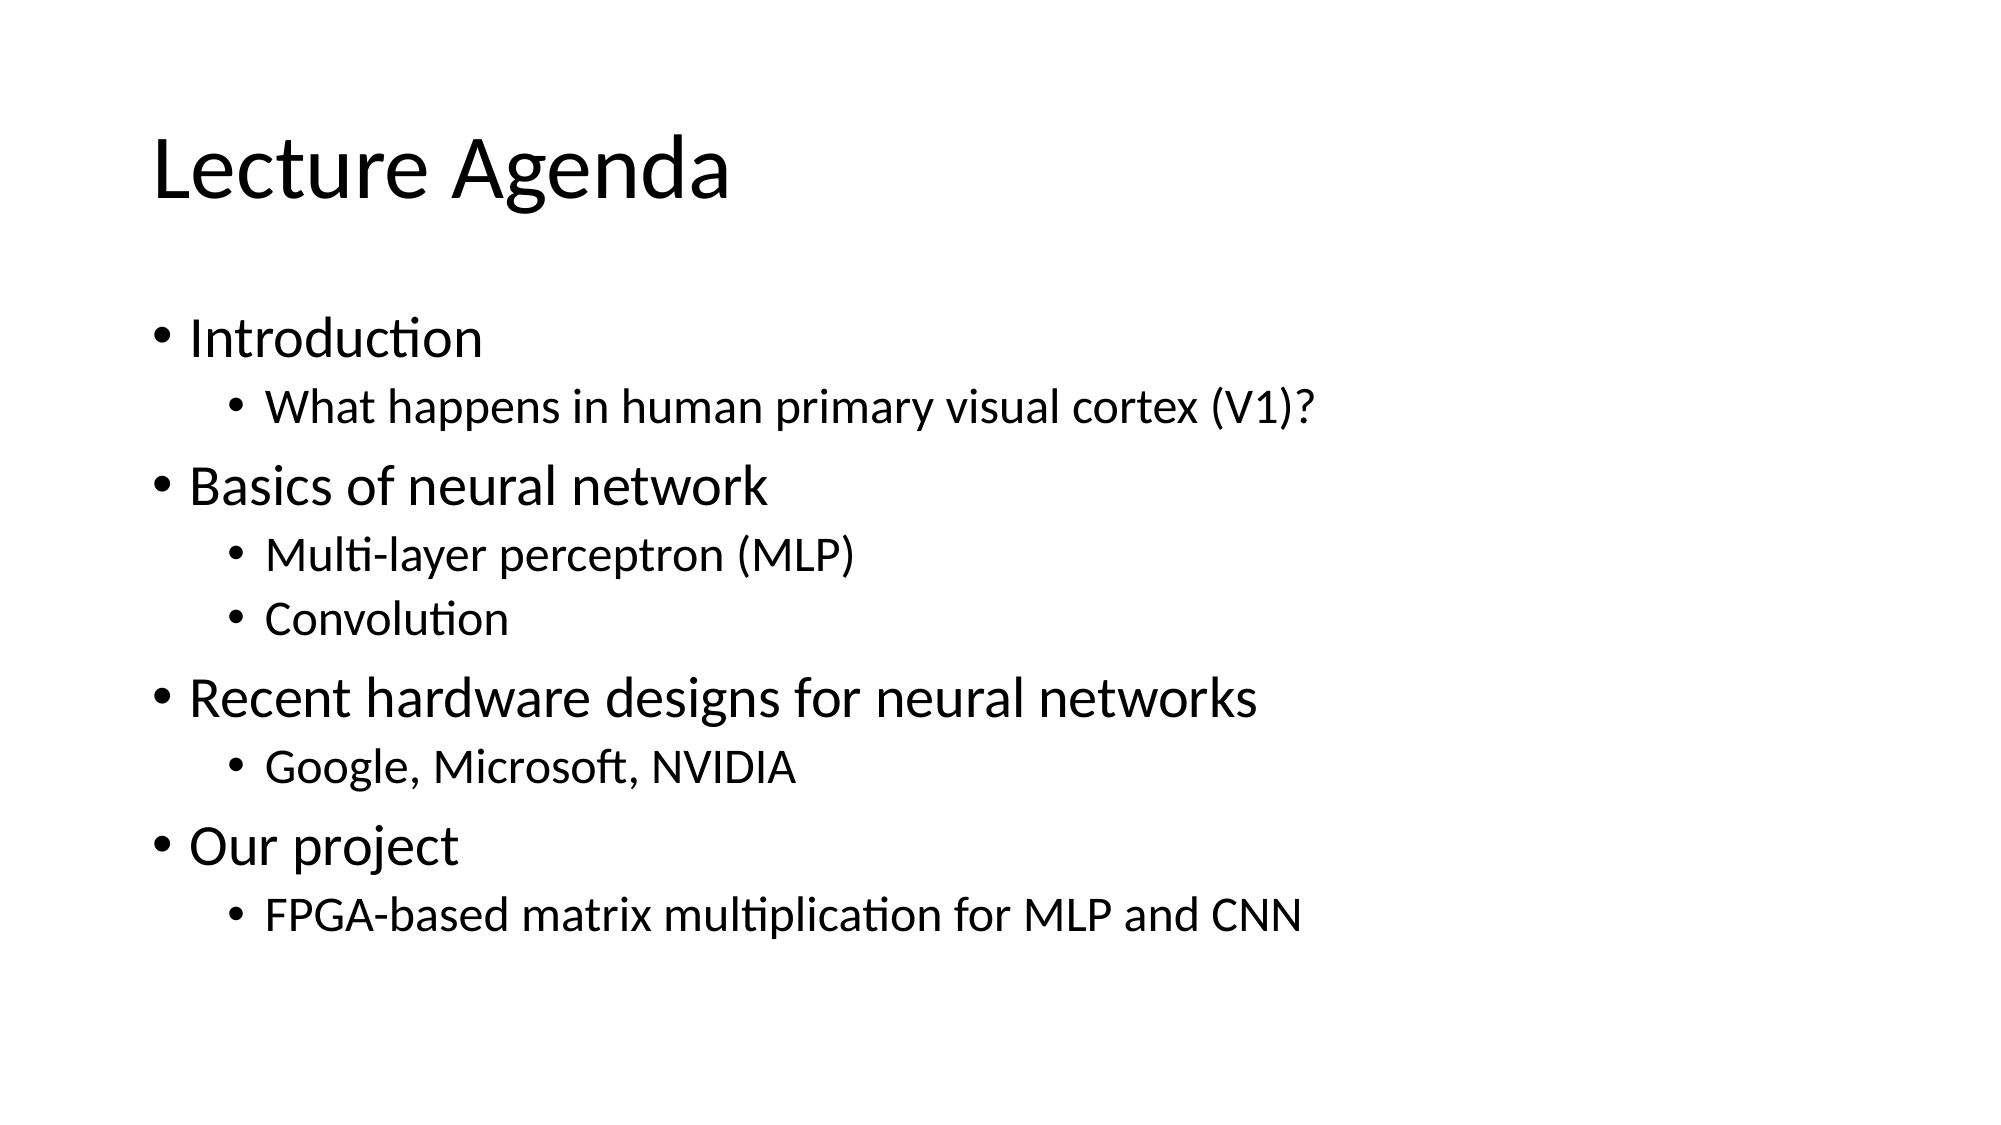

# Lecture Agenda
Introduction
What happens in human primary visual cortex (V1)?
Basics of neural network
Multi-layer perceptron (MLP)
Convolution
Recent hardware designs for neural networks
Google, Microsoft, NVIDIA
Our project
FPGA-based matrix multiplication for MLP and CNN